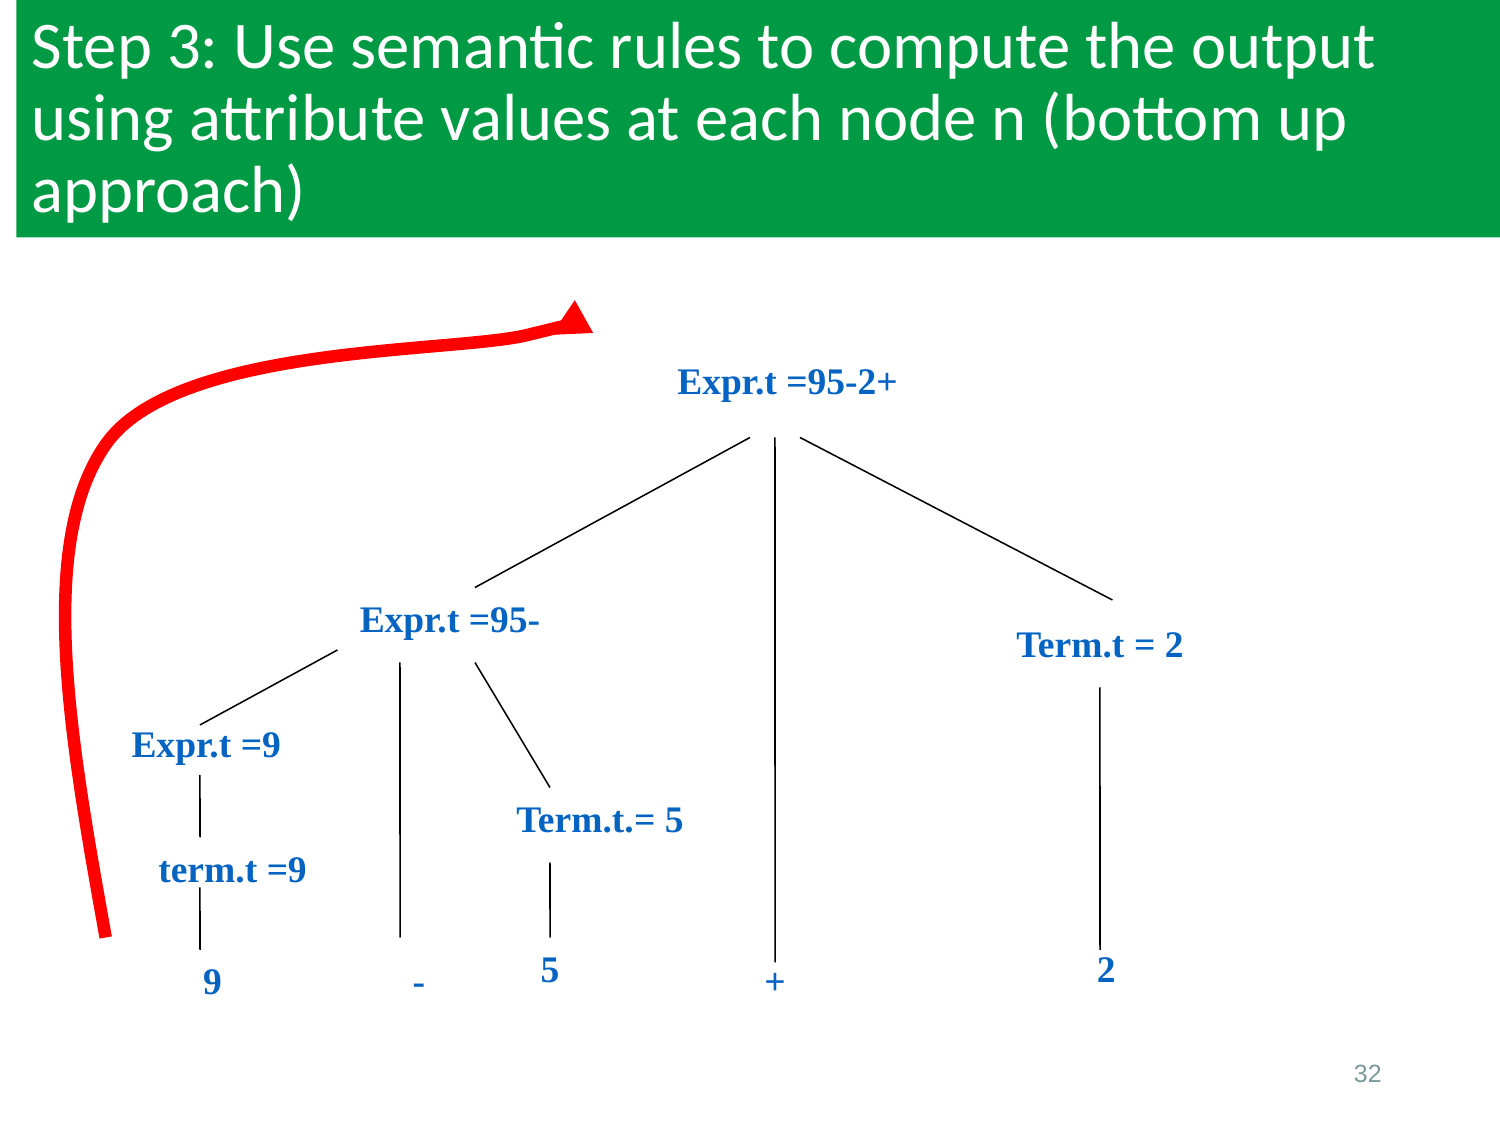

# Step 3: Use semantic rules to compute the output using attribute values at each node n (bottom up approach)

Expr.t =95-2+

Expr.t =95-
Term.t = 2

Expr.t =9

Term.t.= 5
term.t =9

5
2
9
-
+
32